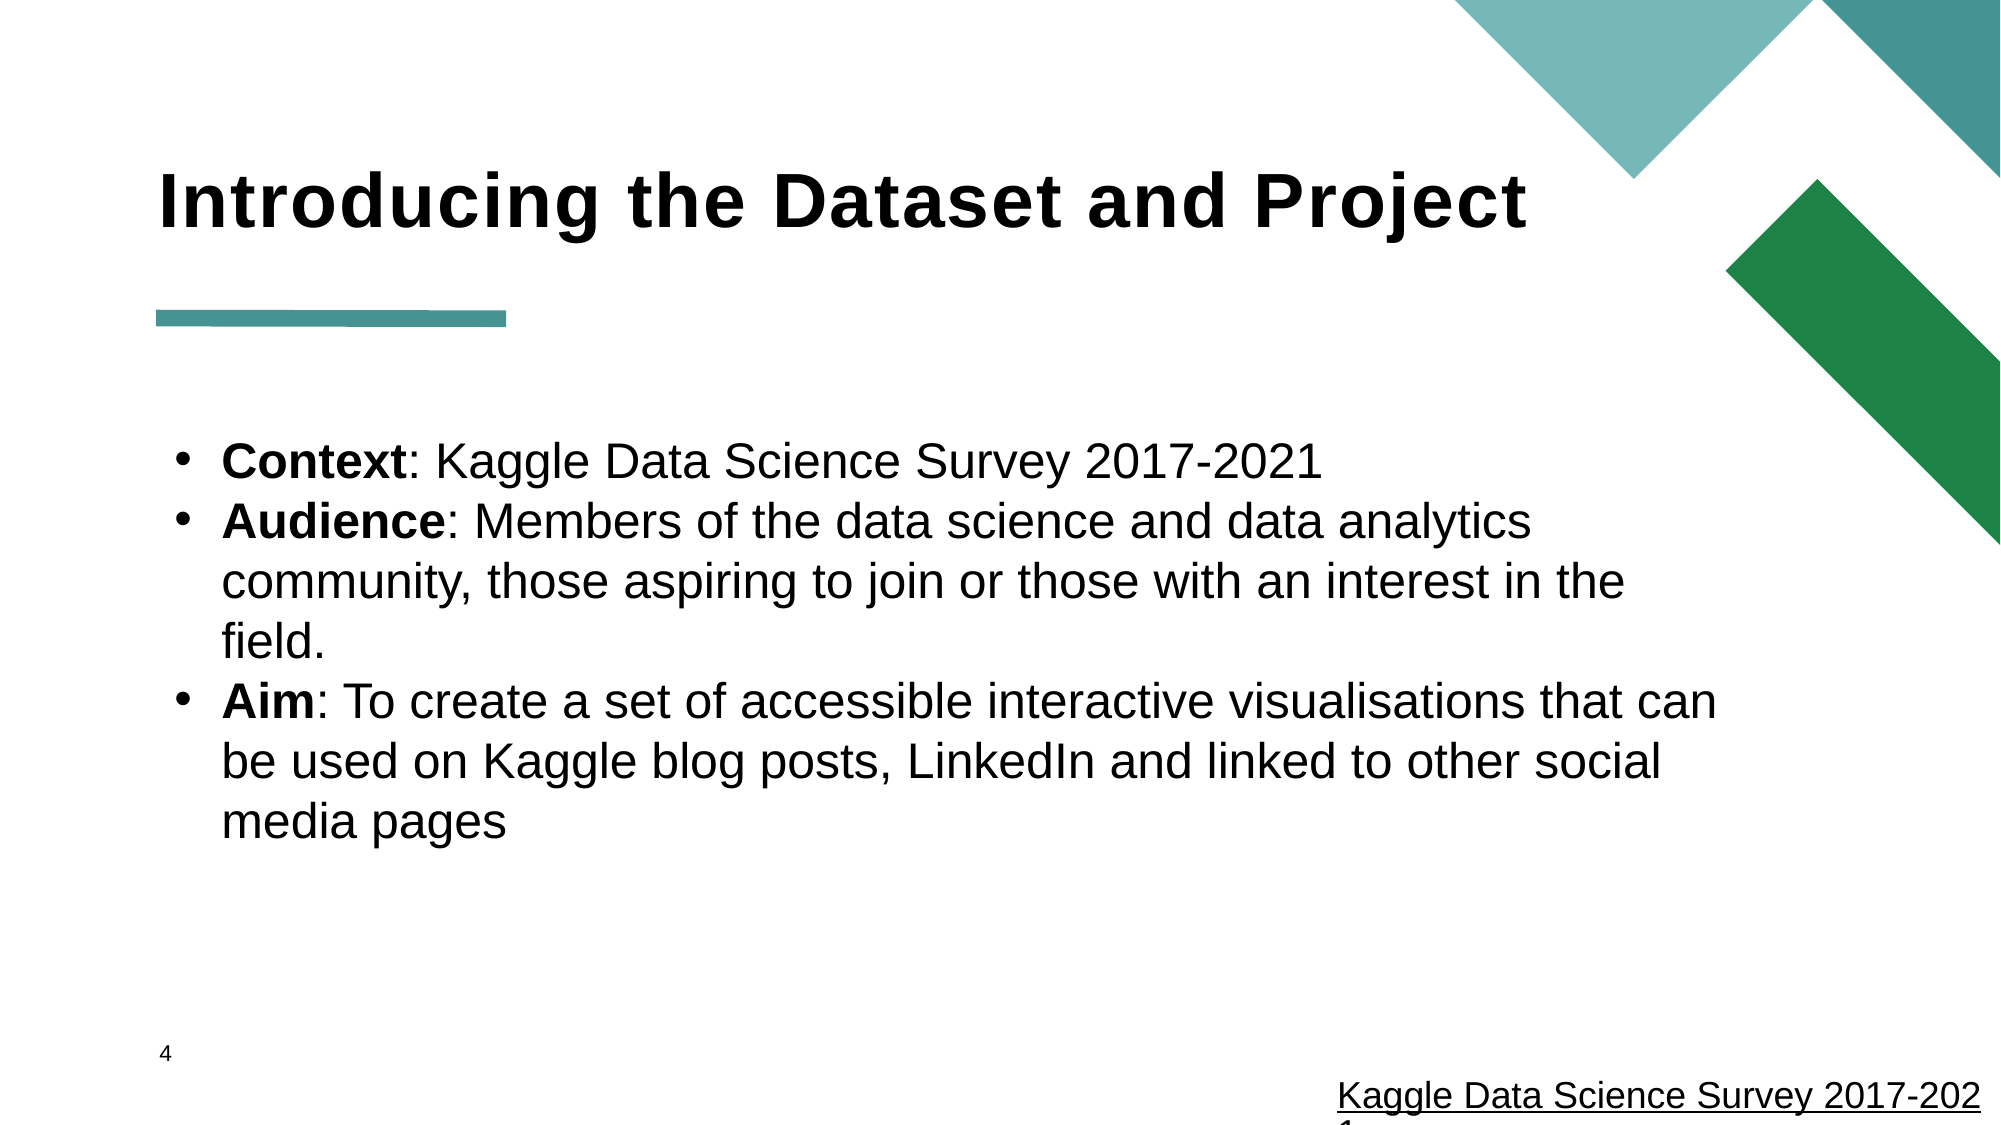

# Introducing the Dataset and Project
Context: Kaggle Data Science Survey 2017-2021
Audience: Members of the data science and data analytics community, those aspiring to join or those with an interest in the field.
Aim: To create a set of accessible interactive visualisations that can be used on Kaggle blog posts, LinkedIn and linked to other social media pages

4
Kaggle Data Science Survey 2017-2021